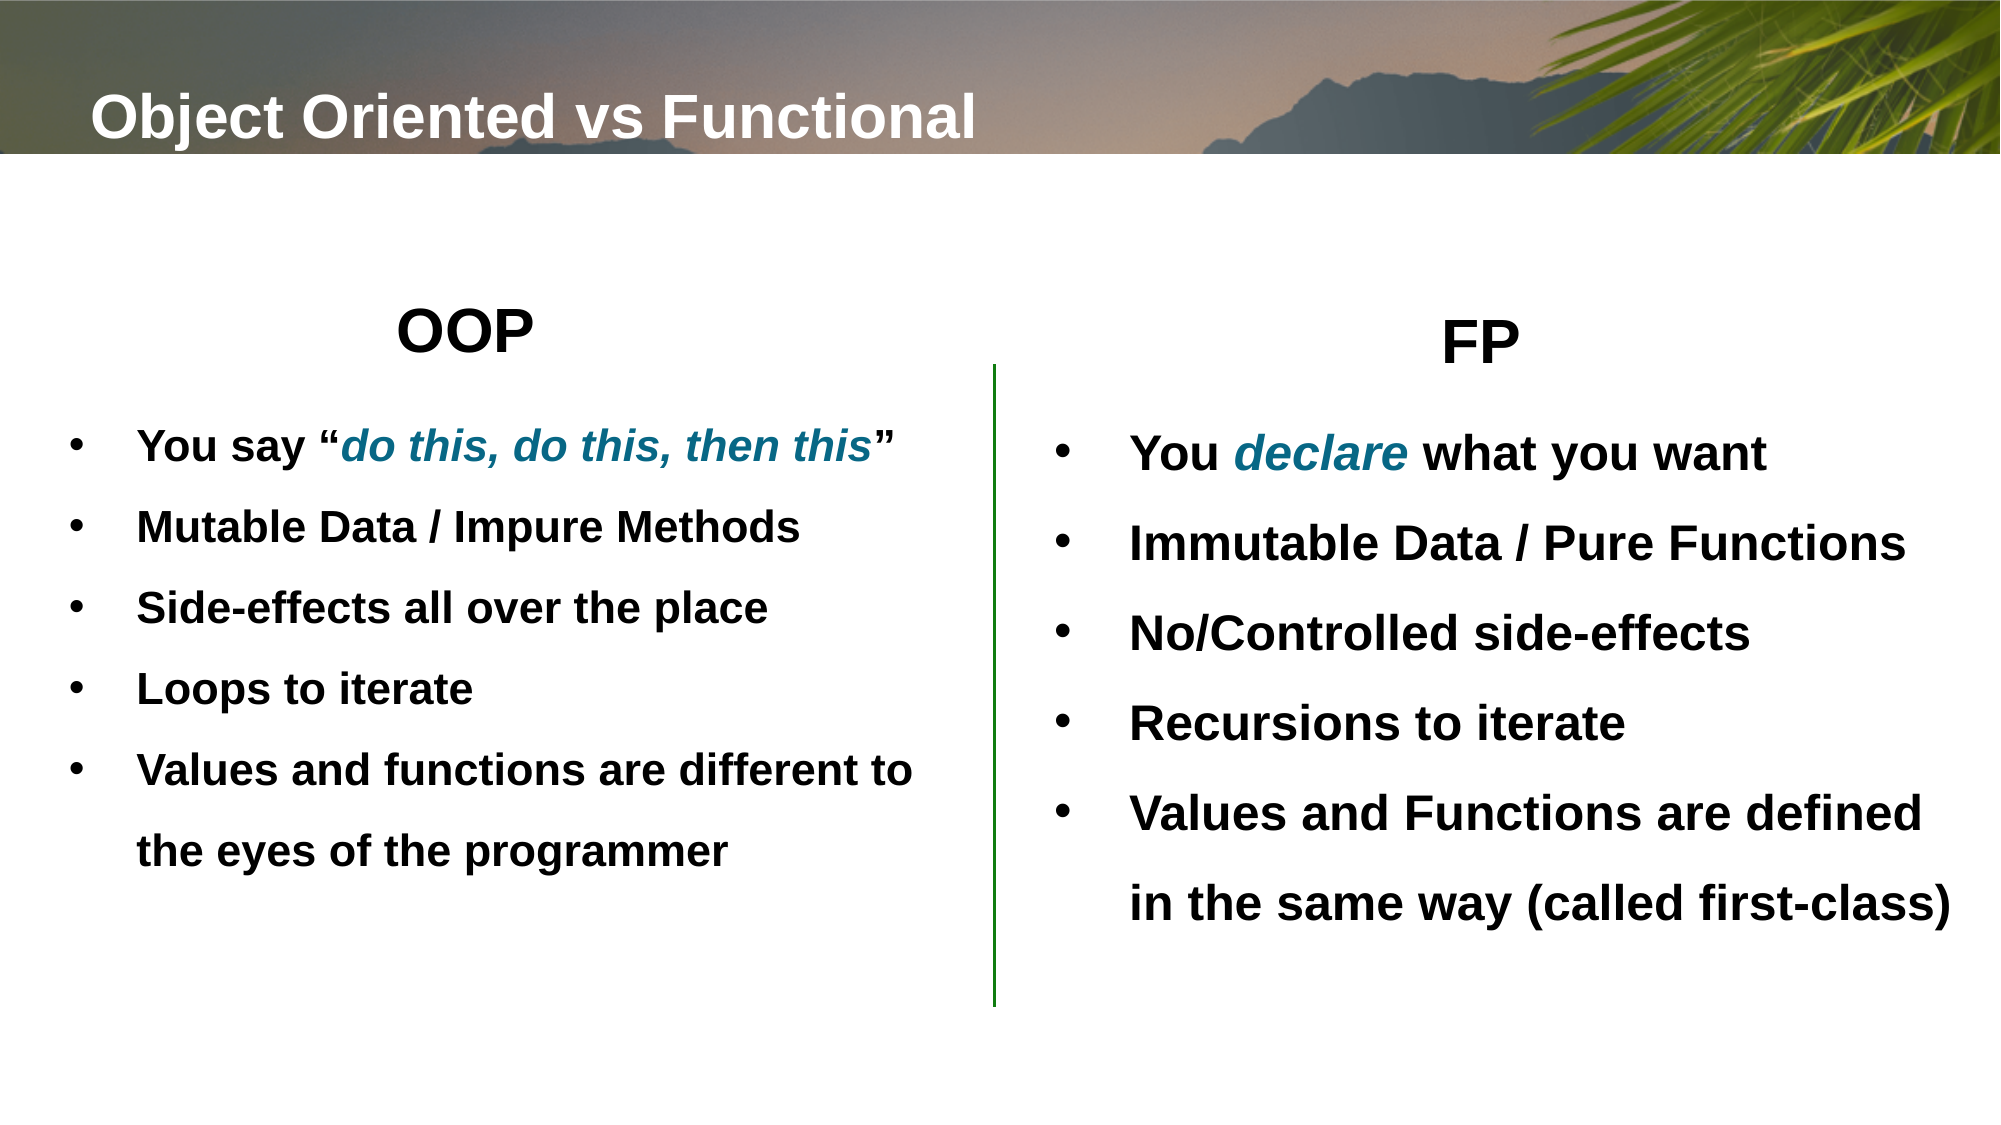

# Object Oriented vs Functional
OOP
FP
You say “do this, do this, then this”
Mutable Data / Impure Methods
Side-effects all over the place
Loops to iterate
Values and functions are different to the eyes of the programmer
You declare what you want
Immutable Data / Pure Functions
No/Controlled side-effects
Recursions to iterate
Values and Functions are defined in the same way (called first-class)